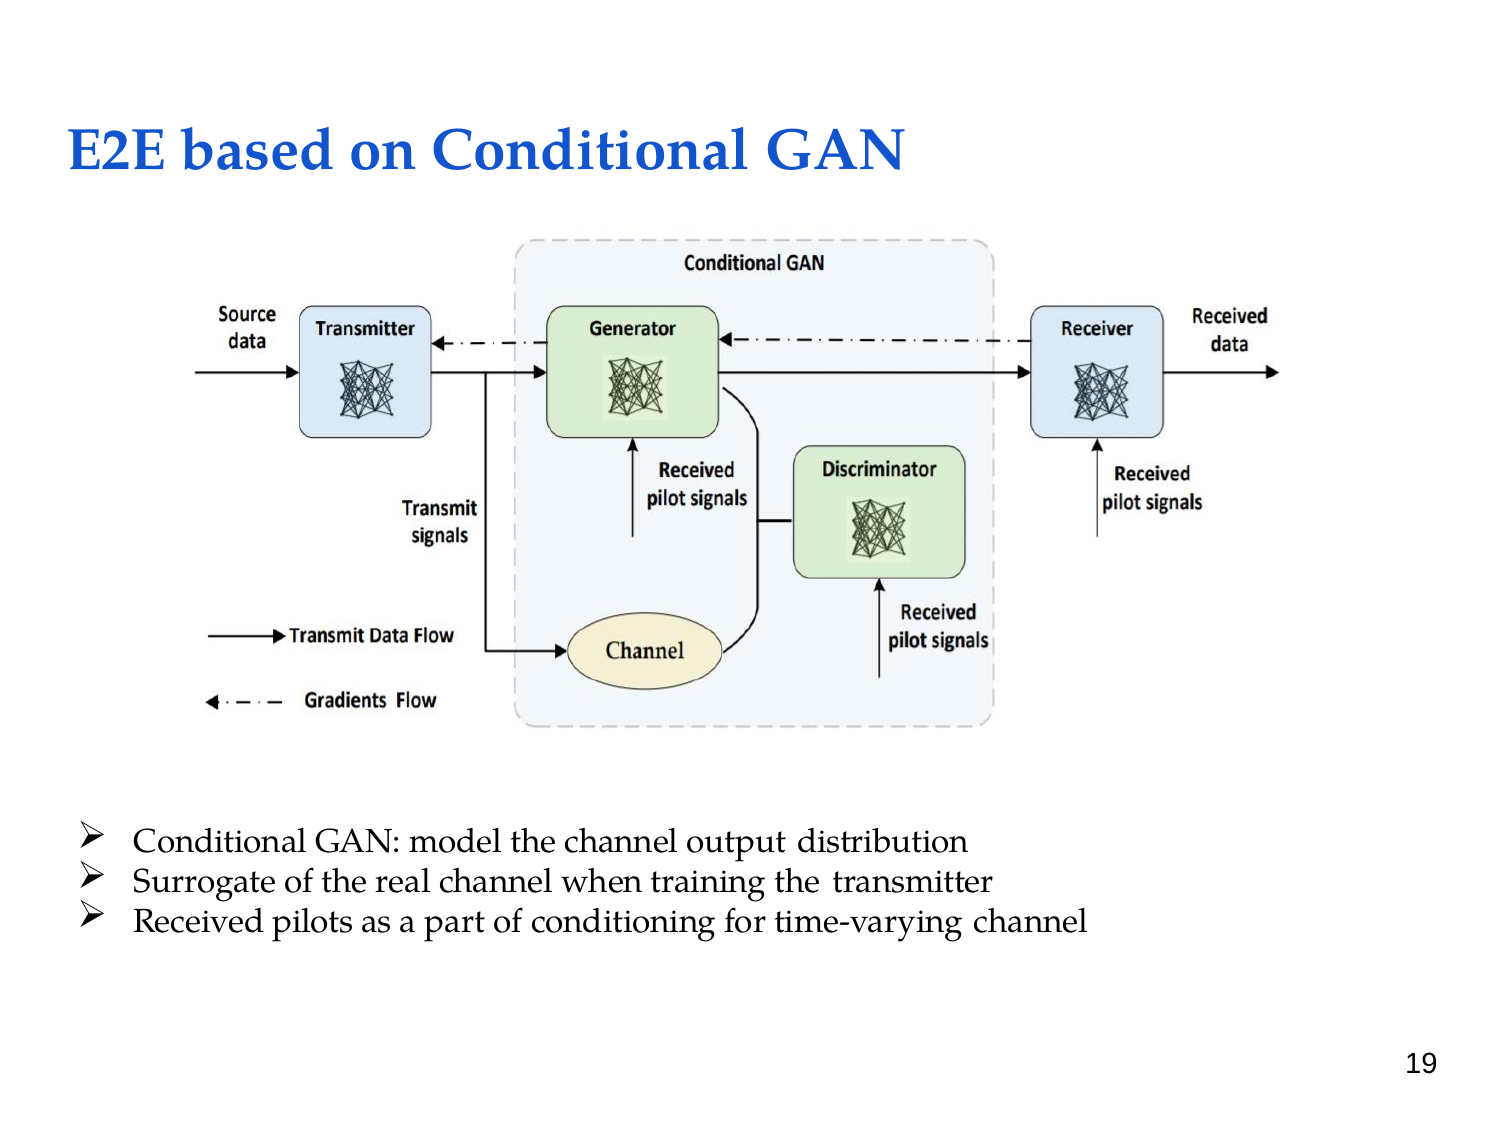

# E2E based on Conditional GAN

Conditional GAN: model the channel output distribution
Surrogate of the real channel when training the transmitter
Received pilots as a part of conditioning for time-varying channel
19